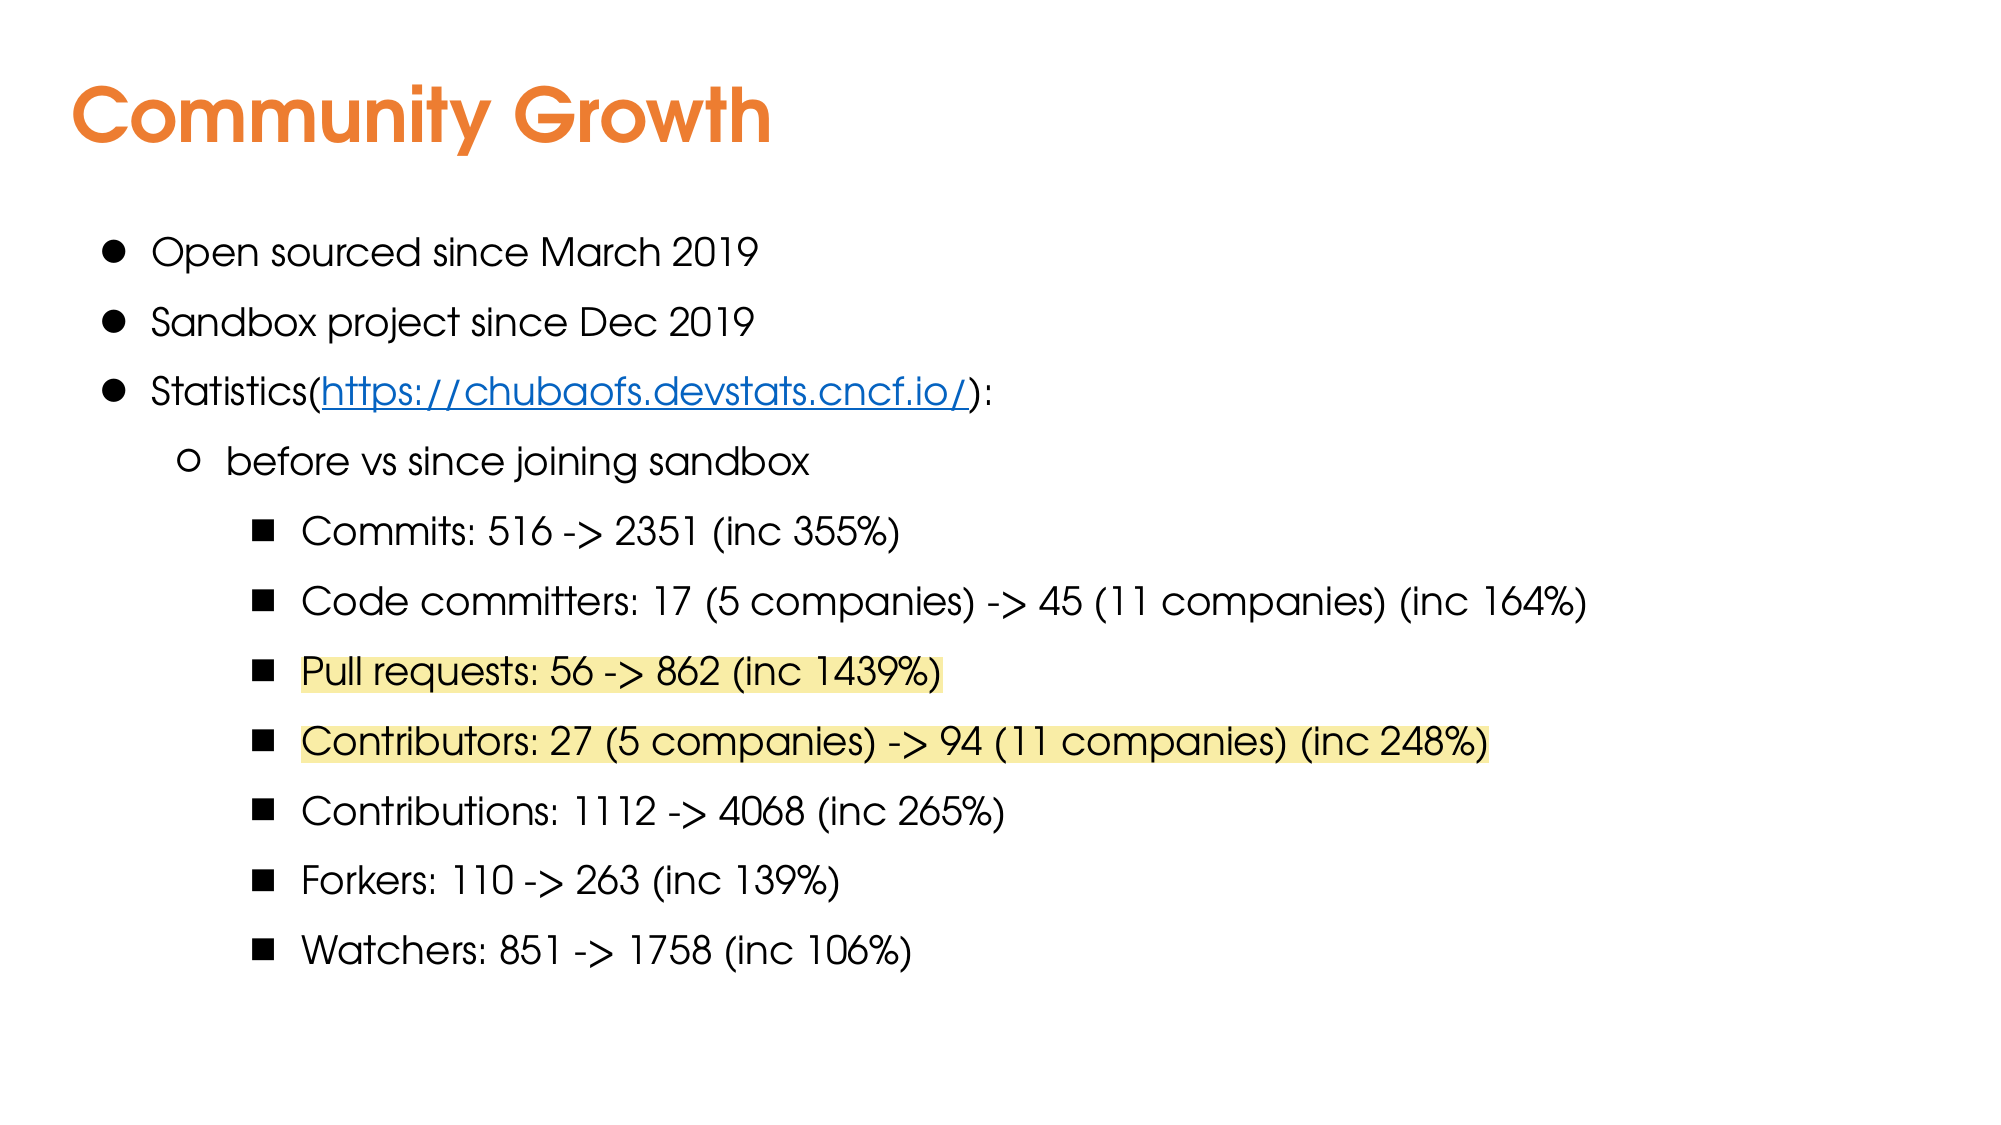

# Community Growth
Open sourced since March 2019
Sandbox project since Dec 2019
Statistics(https://chubaofs.devstats.cncf.io/):
before vs since joining sandbox
Commits: 516 -> 2351 (inc 355%)
Code committers: 17 (5 companies) -> 45 (11 companies) (inc 164%)
Pull requests: 56 -> 862 (inc 1439%)
Contributors: 27 (5 companies) -> 94 (11 companies) (inc 248%)
Contributions: 1112 -> 4068 (inc 265%)
Forkers: 110 -> 263 (inc 139%)
Watchers: 851 -> 1758 (inc 106%)